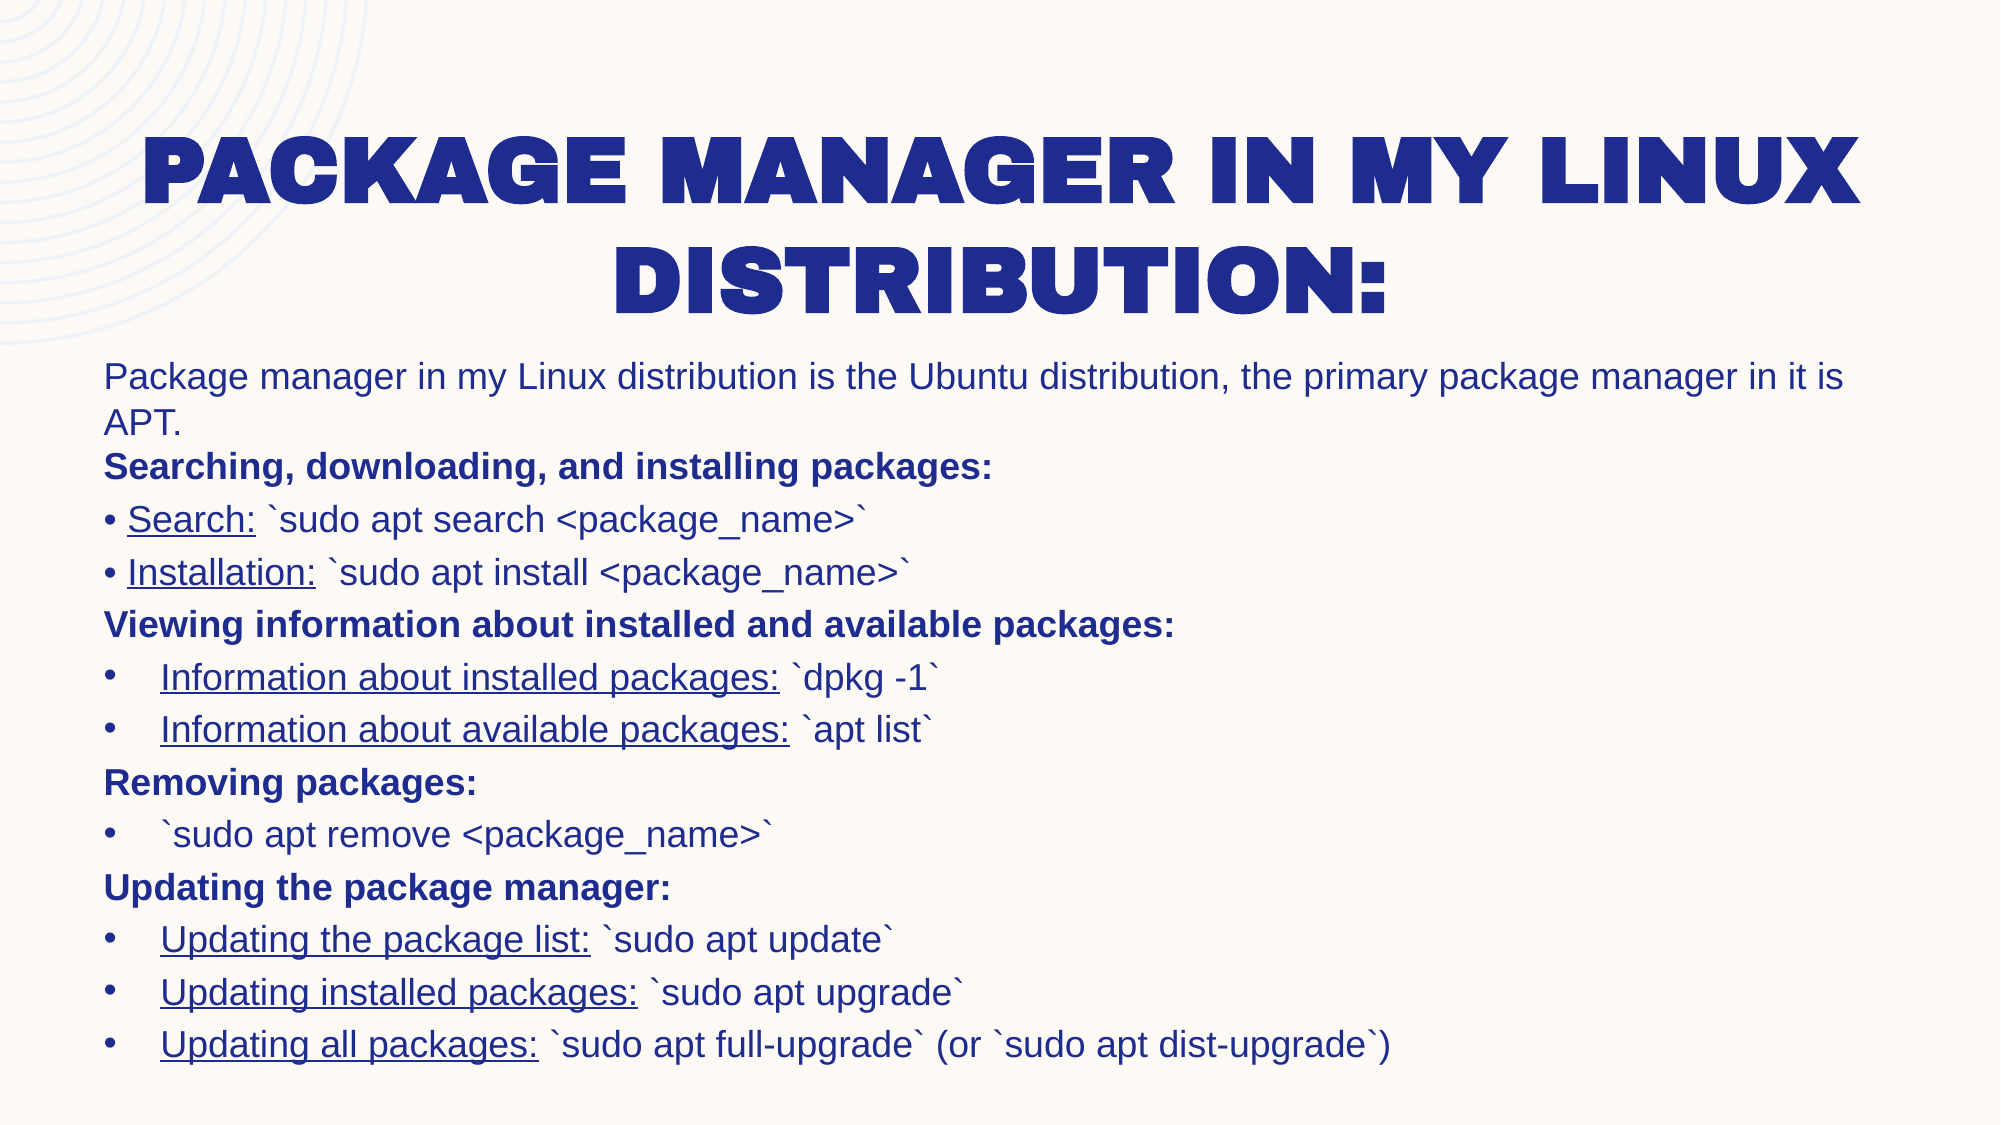

# Package manager in my Linux distribution:
Package manager in my Linux distribution is the Ubuntu distribution, the primary package manager in it is APT.
Searching, downloading, and installing packages:
• Search: `sudo apt search <package_name>`
• Installation: `sudo apt install <package_name>`
Viewing information about installed and available packages:
Information about installed packages: `dpkg -1`
Information about available packages: `apt list`
Removing packages:
`sudo apt remove <package_name>`
Updating the package manager:
Updating the package list: `sudo apt update`
Updating installed packages: `sudo apt upgrade`
Updating all packages: `sudo apt full-upgrade` (or `sudo apt dist-upgrade`)